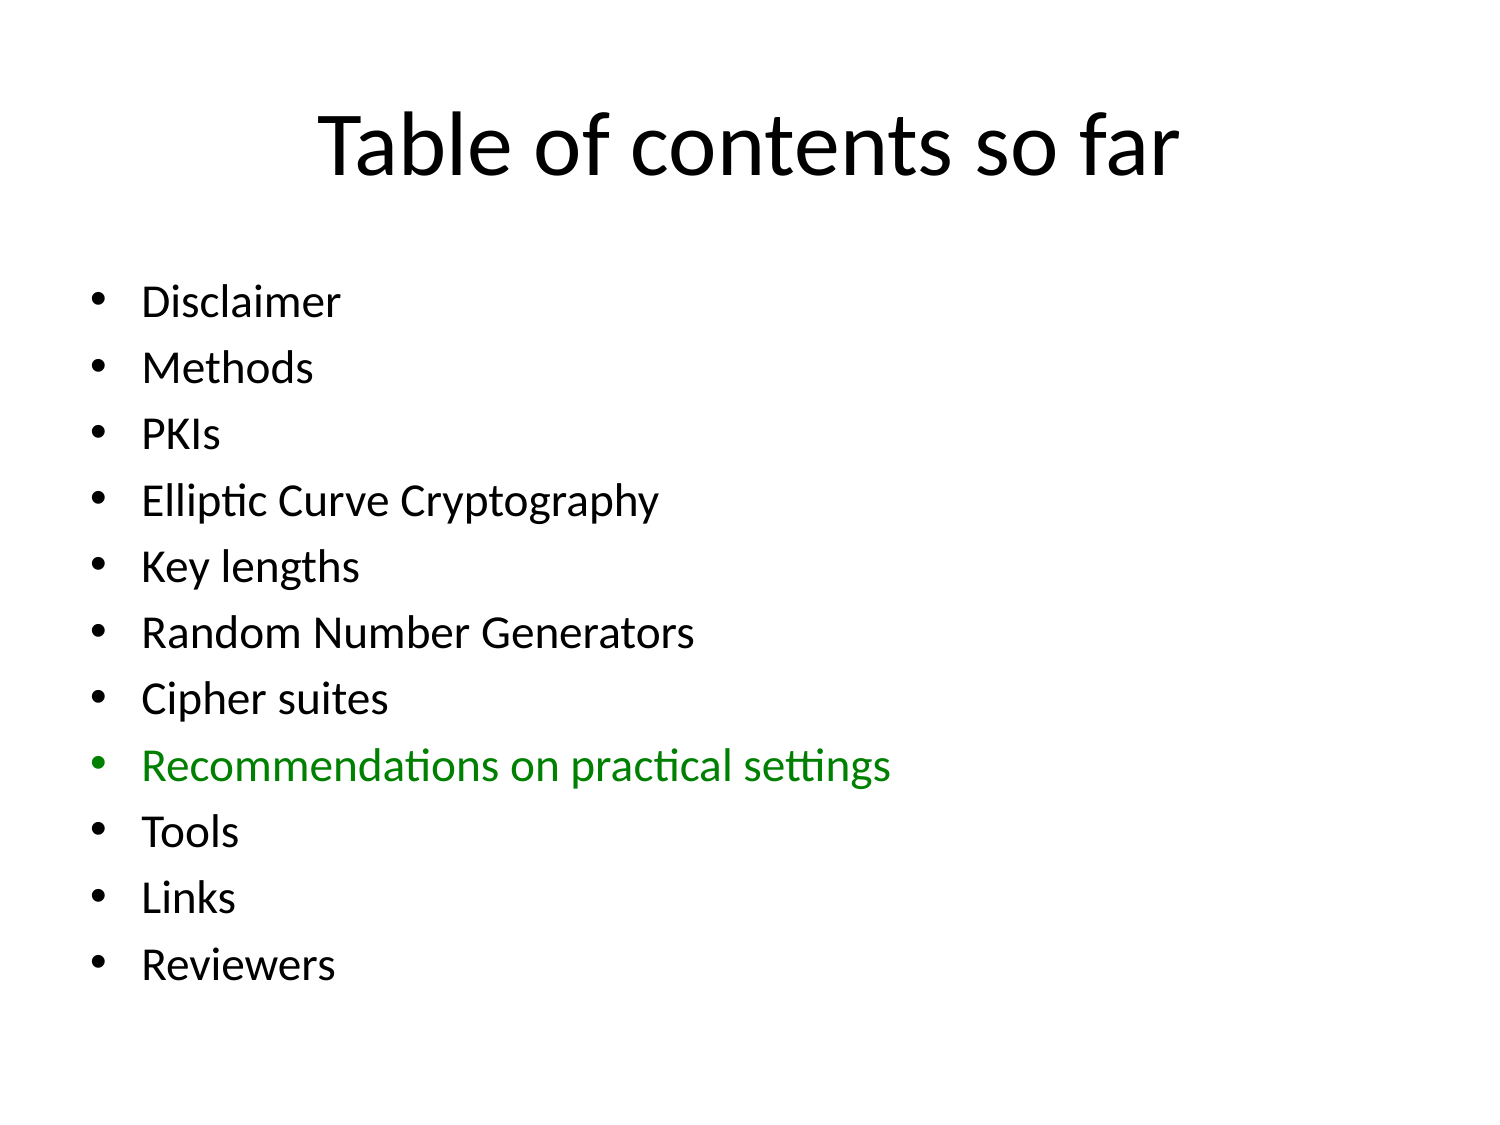

# Table of contents so far
Disclaimer
Methods
PKIs
Elliptic Curve Cryptography
Key lengths
Random Number Generators
Cipher suites
Recommendations on practical settings
Tools
Links
Reviewers